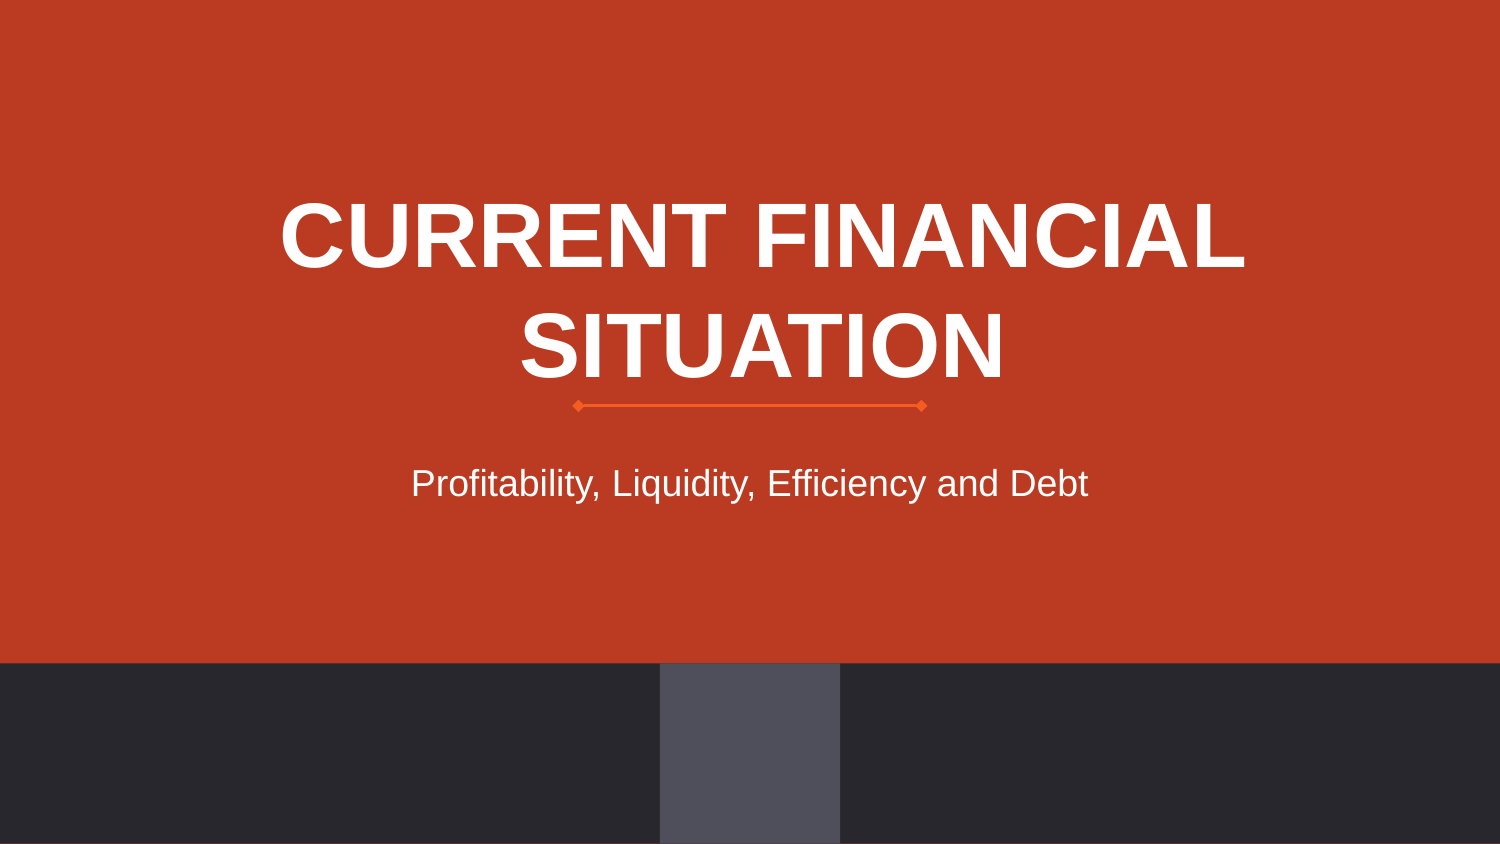

# CURRENT FINANCIAL SITUATION
Profitability, Liquidity, Efficiency and Debt